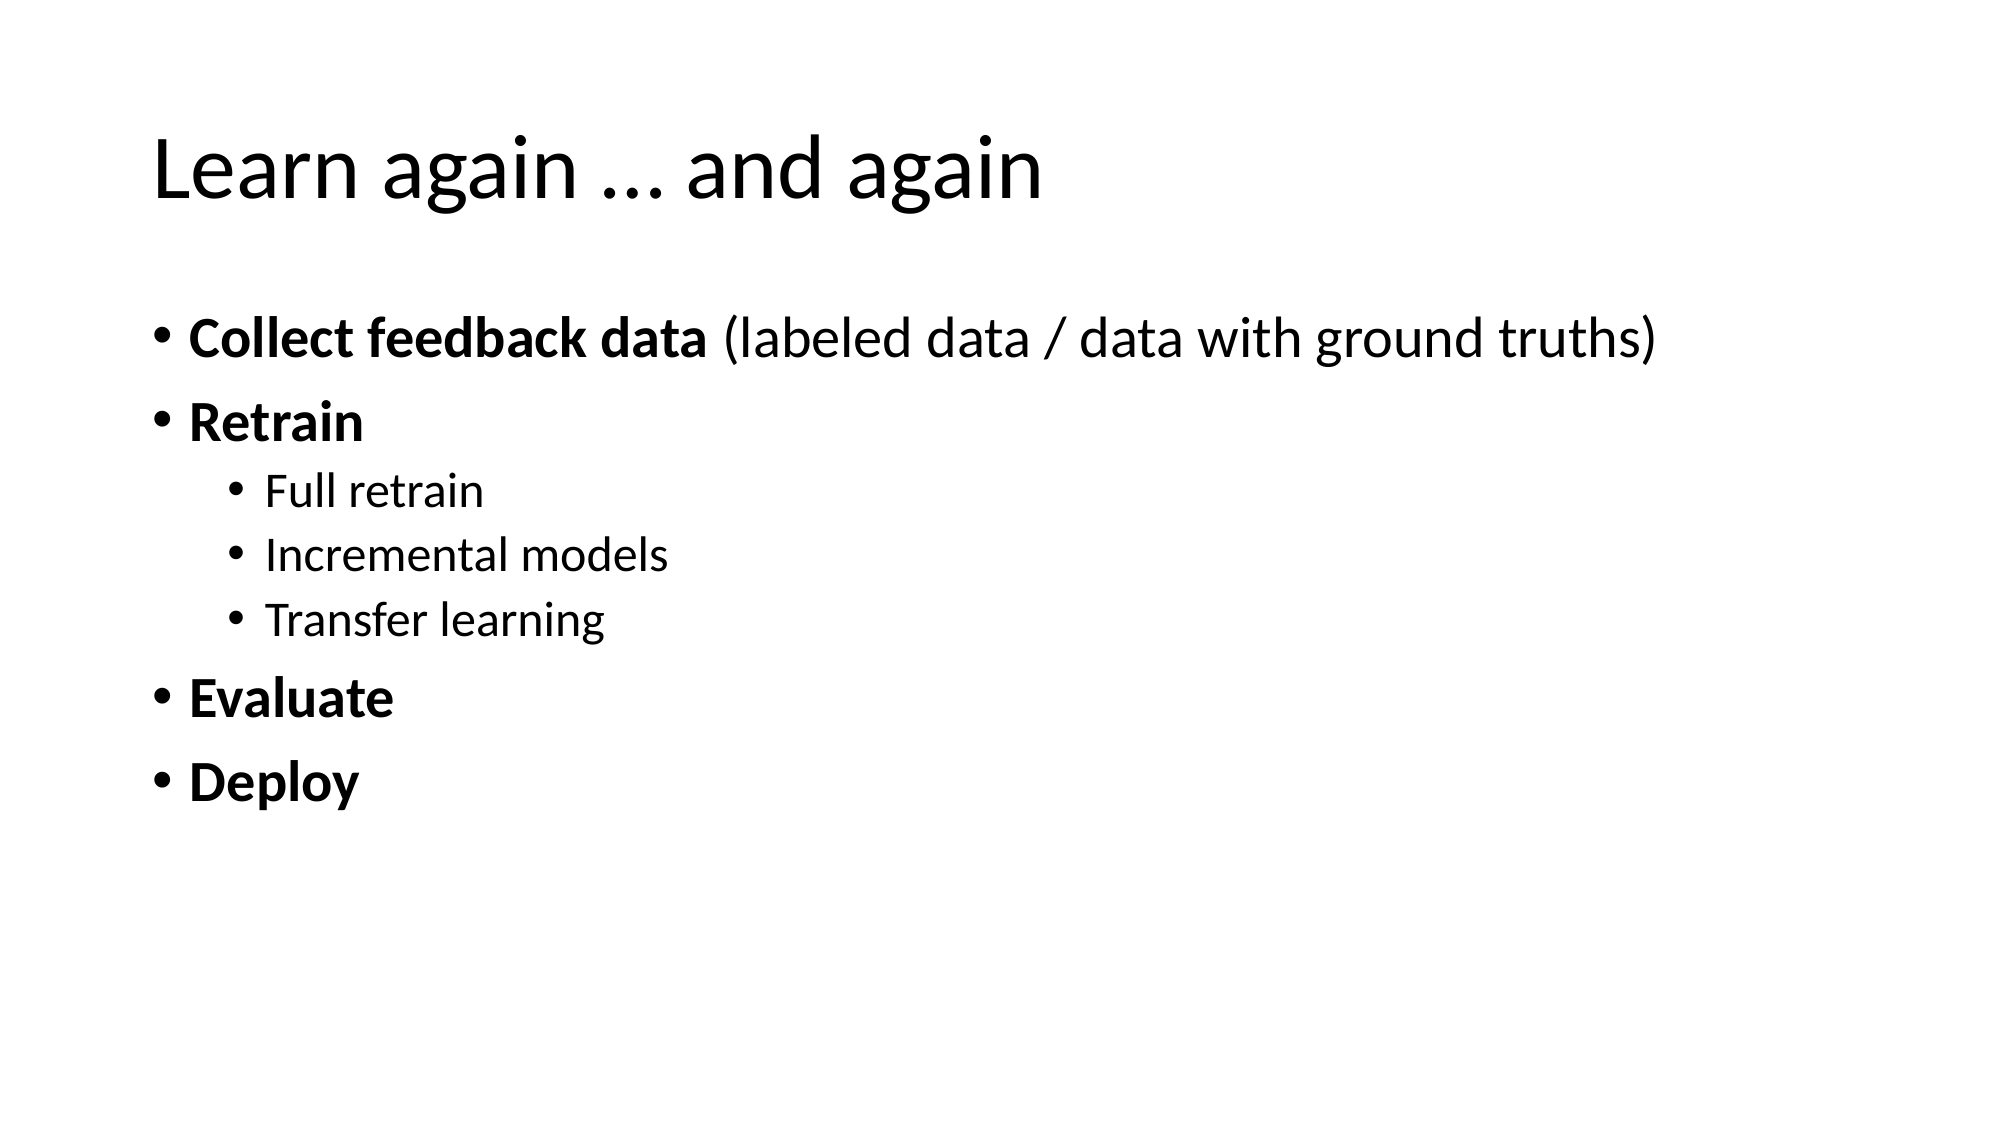

# Learn again … and again
Collect feedback data (labeled data / data with ground truths)
Retrain
Full retrain
Incremental models
Transfer learning
Evaluate
Deploy